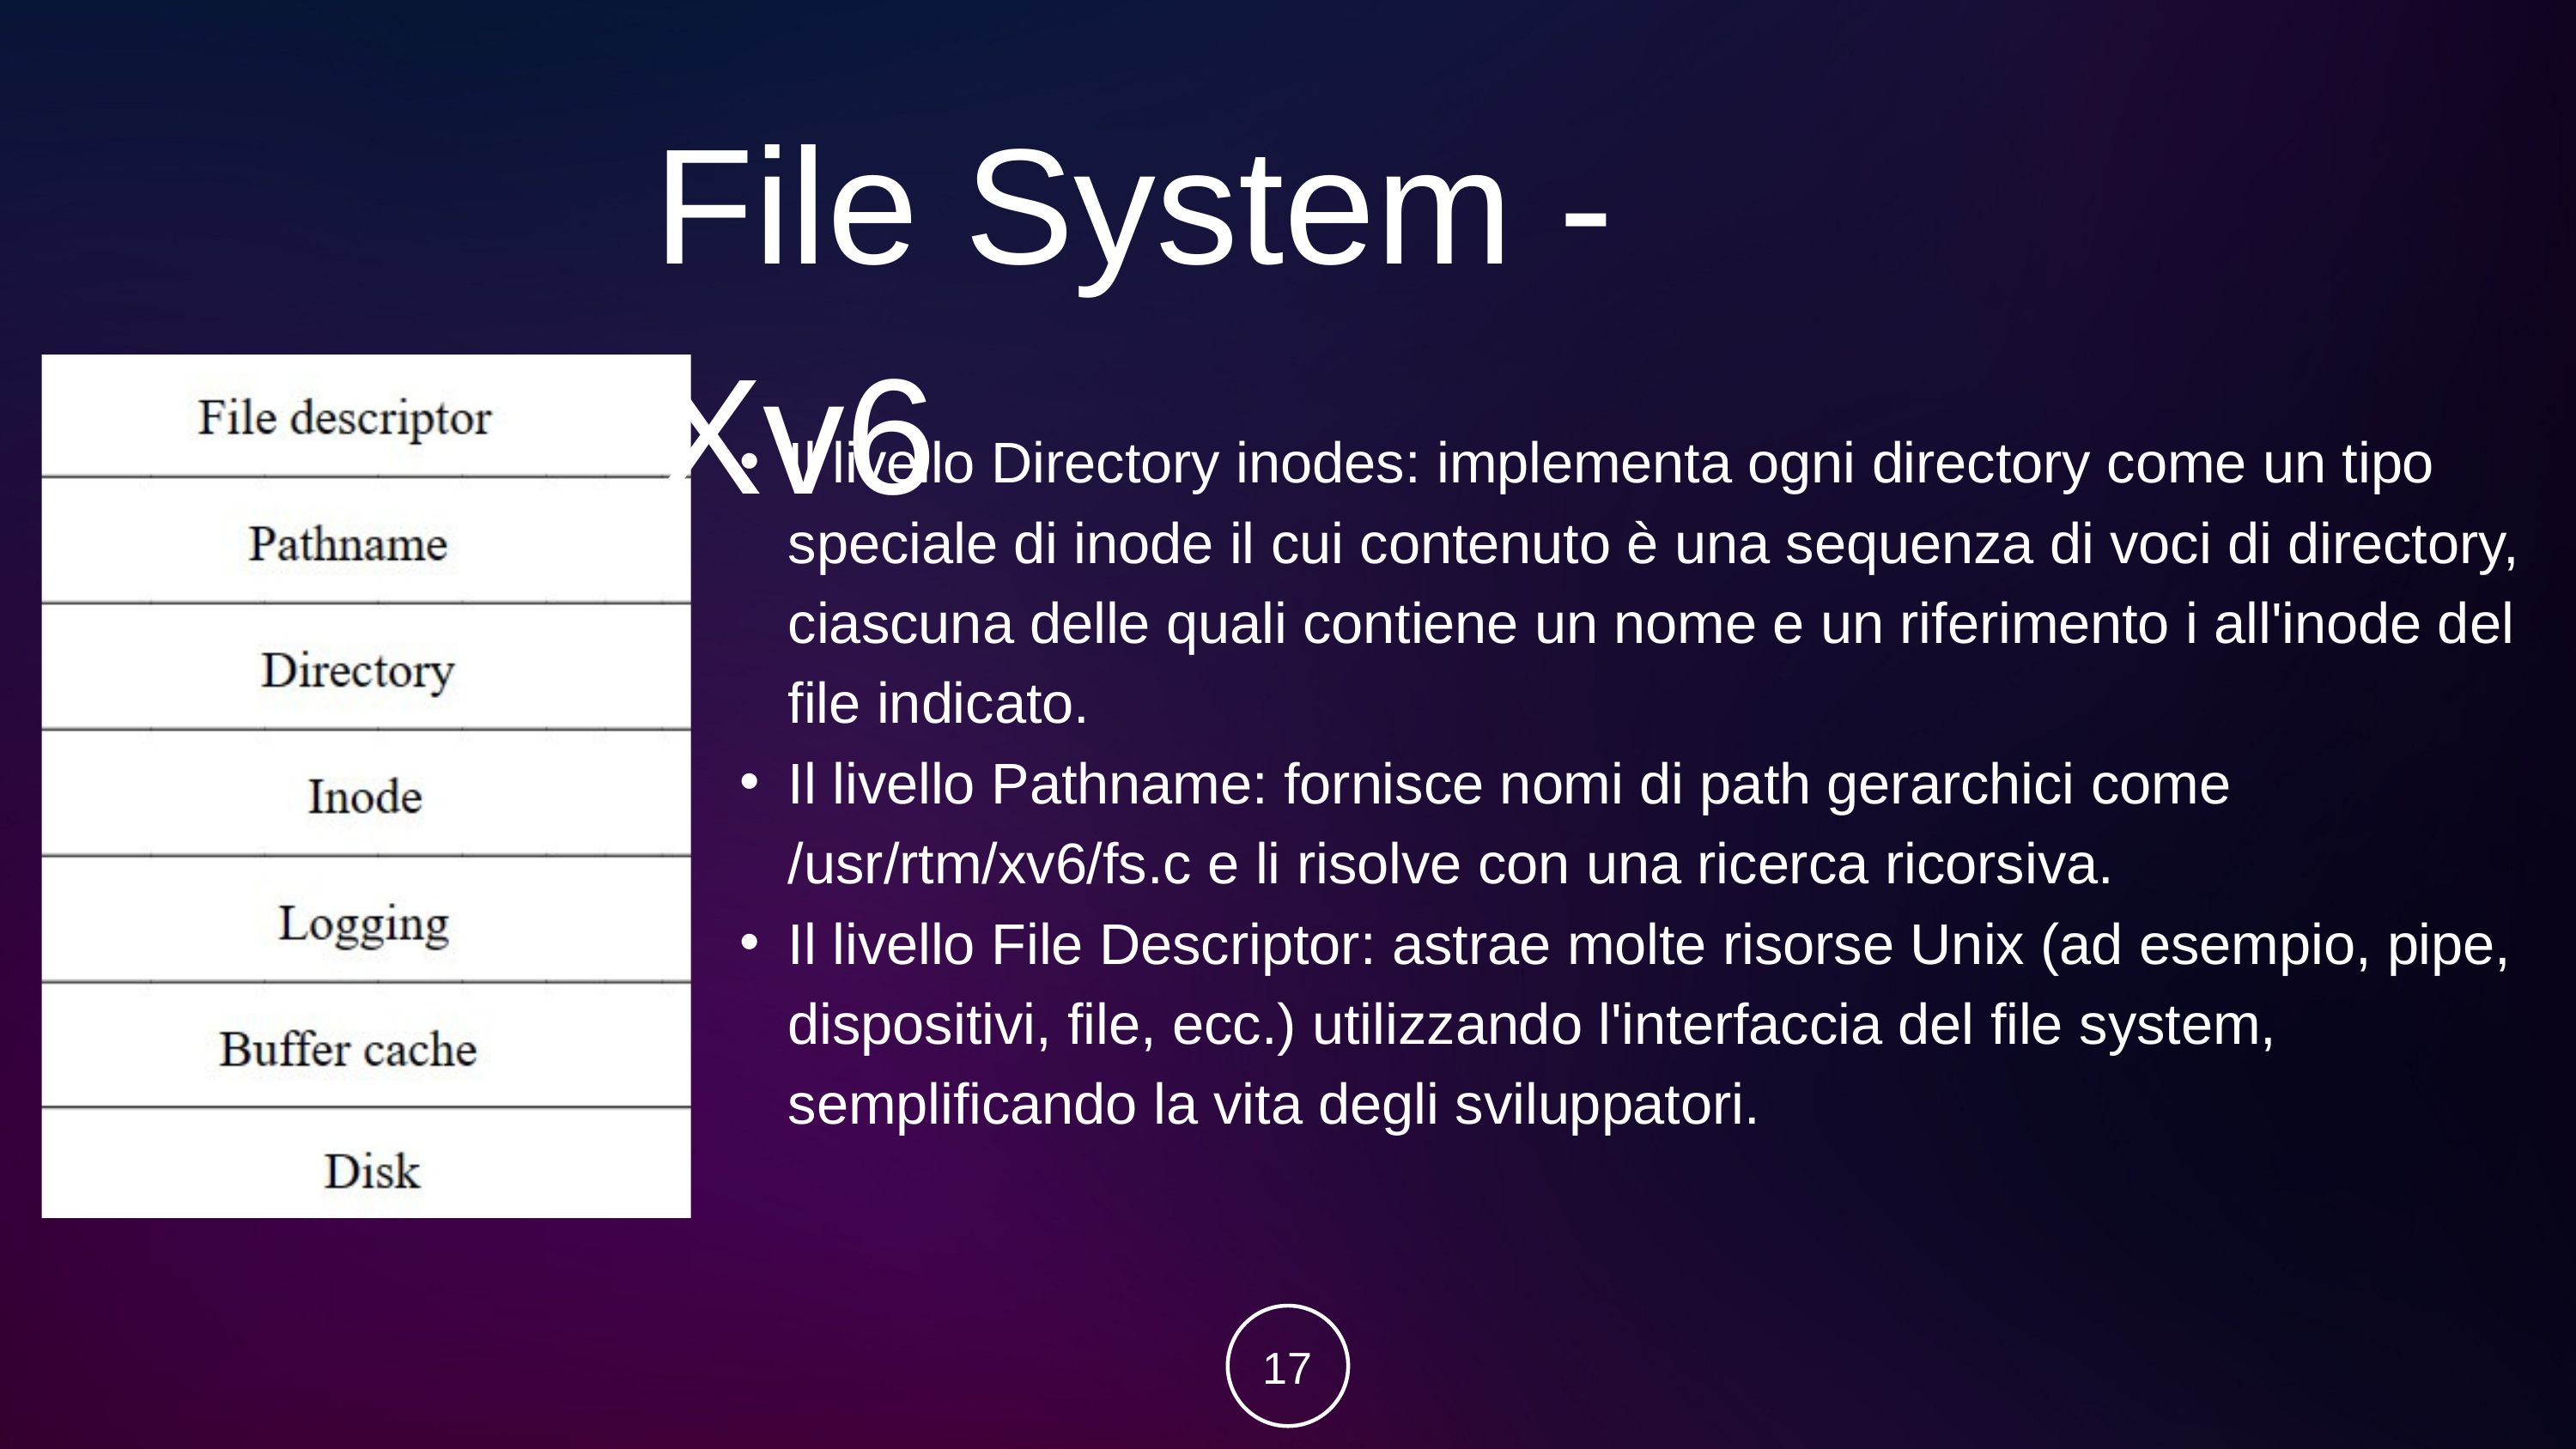

File System - Xv6

Il livello Directory inodes: implementa ogni directory come un tipo speciale di inode il cui contenuto è una sequenza di voci di directory, ciascuna delle quali contiene un nome e un riferimento i all'inode del file indicato.
Il livello Pathname: fornisce nomi di path gerarchici come /usr/rtm/xv6/fs.c e li risolve con una ricerca ricorsiva.
Il livello File Descriptor: astrae molte risorse Unix (ad esempio, pipe, dispositivi, file, ecc.) utilizzando l'interfaccia del file system, semplificando la vita degli sviluppatori.

17